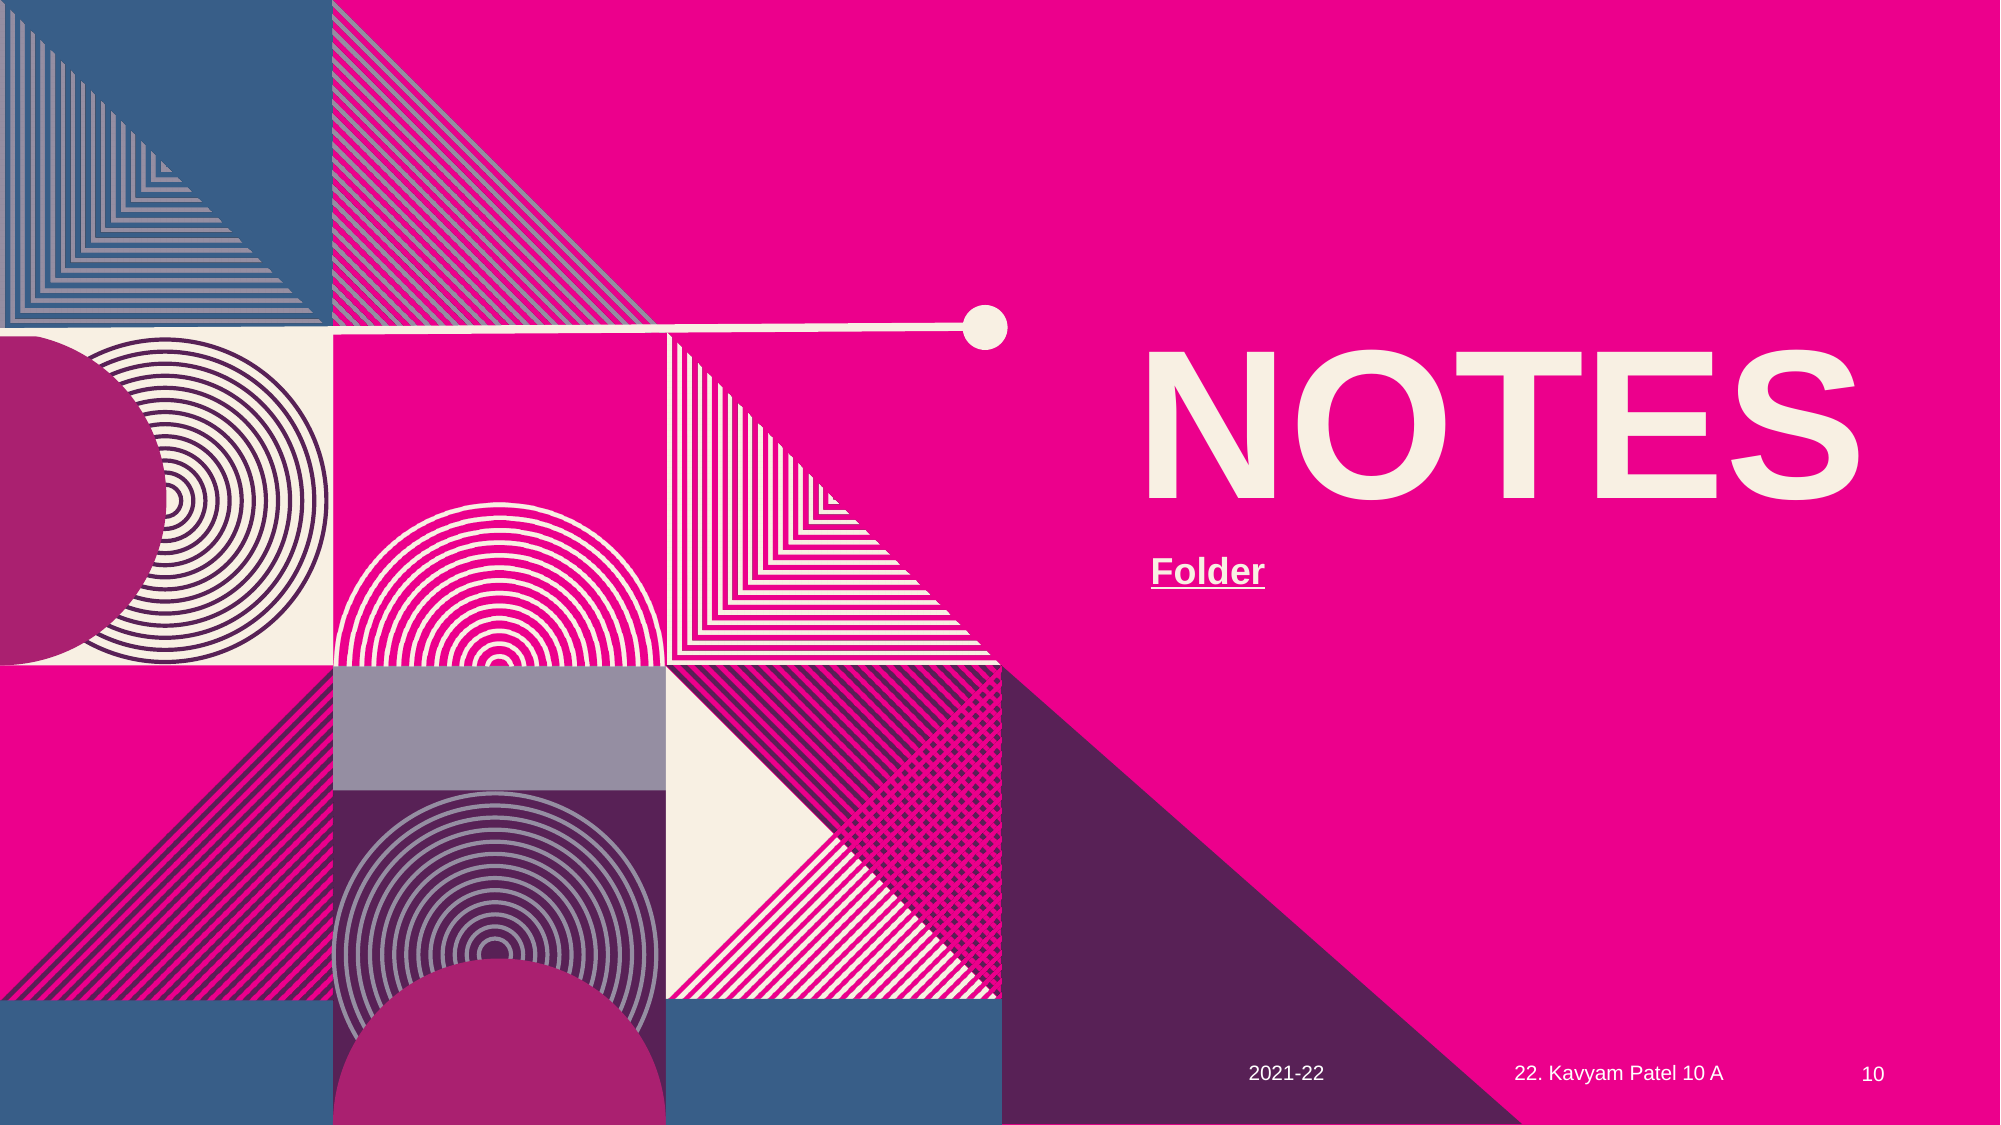

# Notes
| Folder |
| --- |
22. Kavyam Patel 10 A
2021-22
10